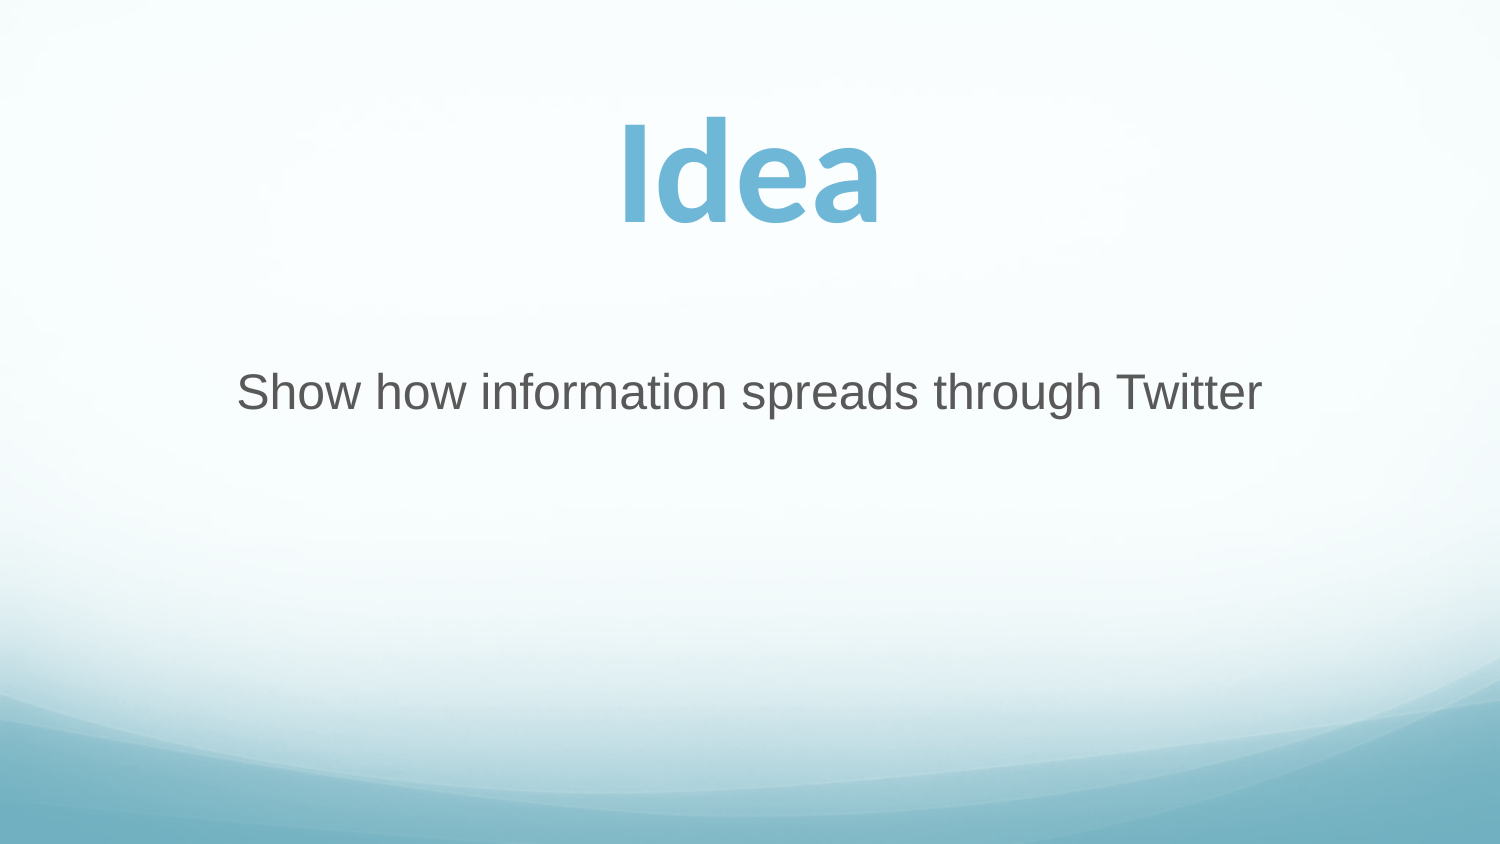

# Idea
Show how information spreads through Twitter